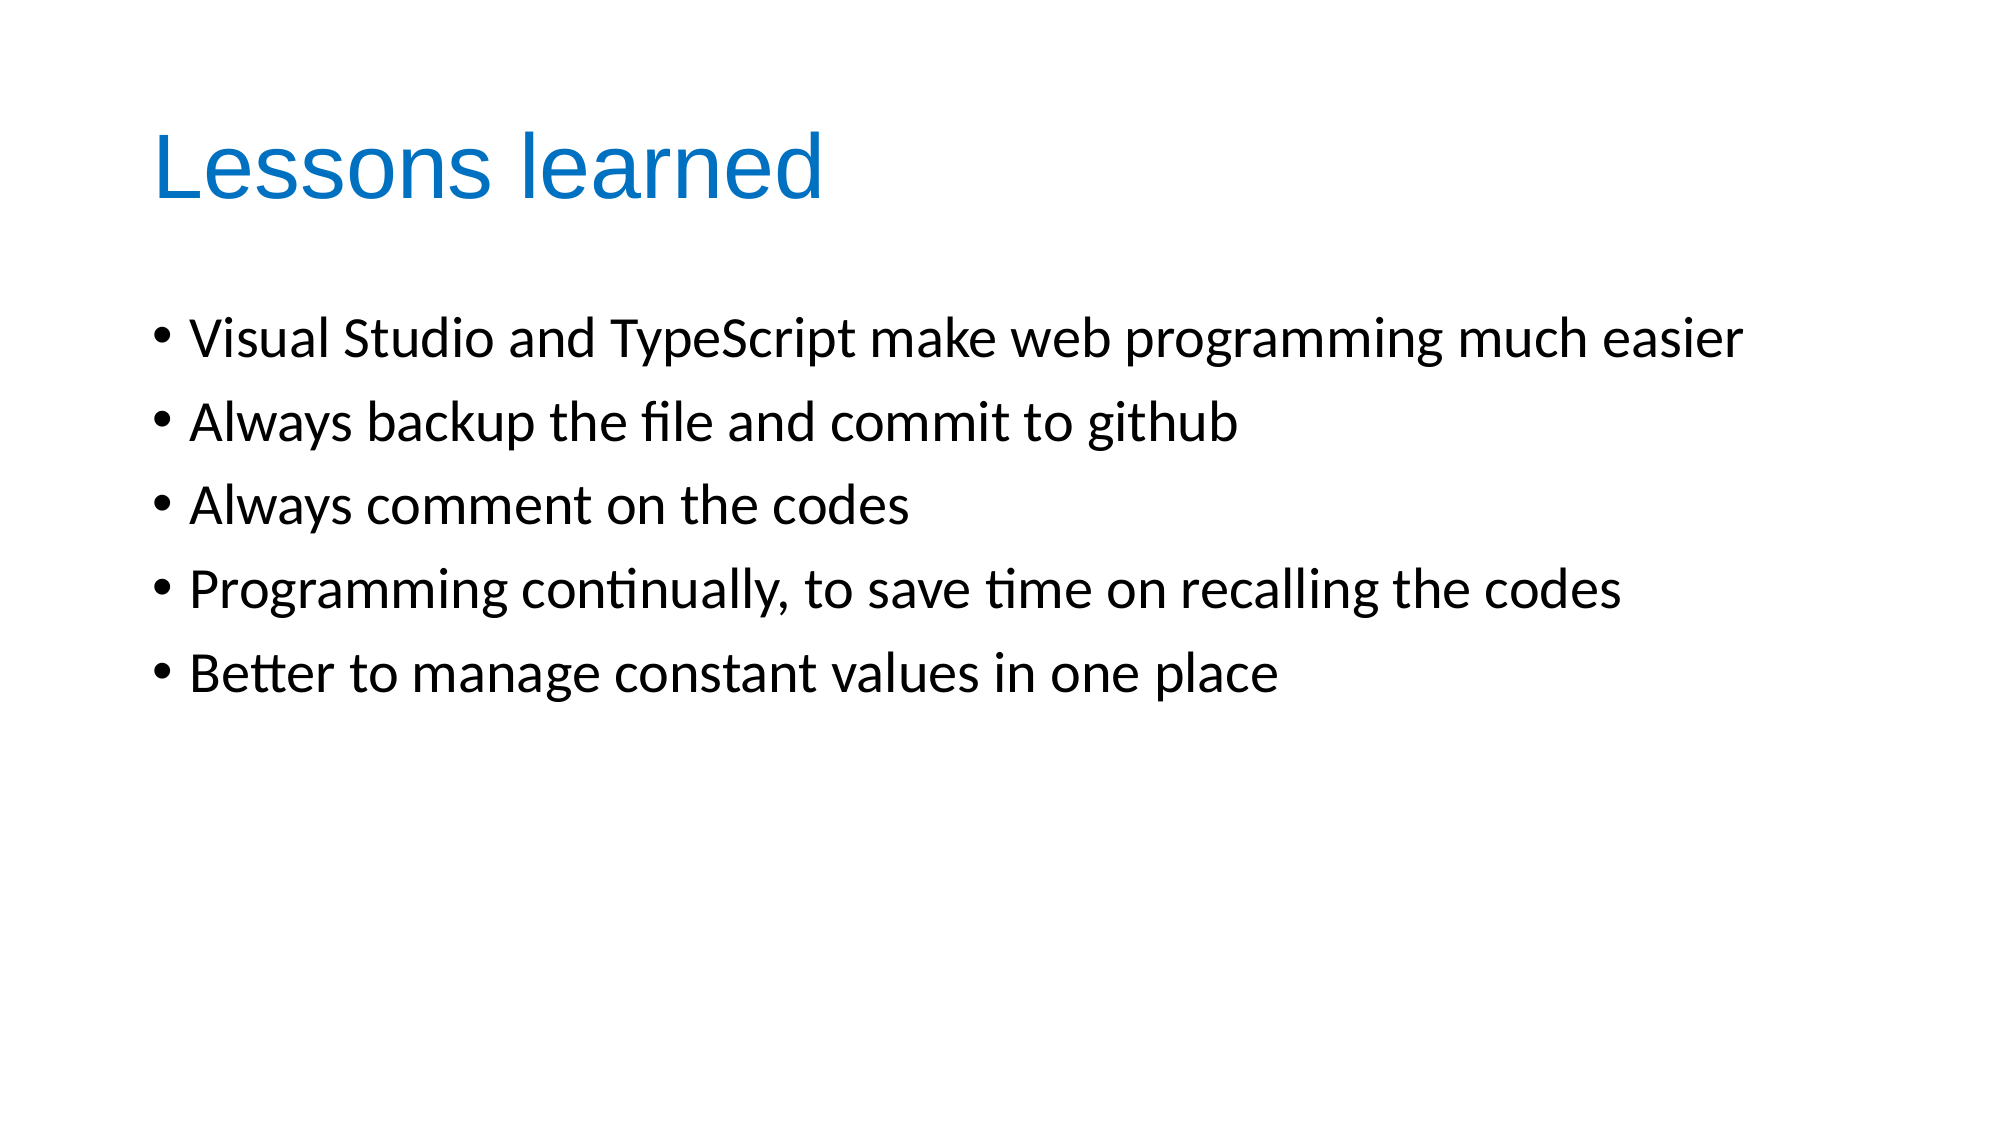

# Lessons learned
Visual Studio and TypeScript make web programming much easier
Always backup the file and commit to github
Always comment on the codes
Programming continually, to save time on recalling the codes
Better to manage constant values in one place